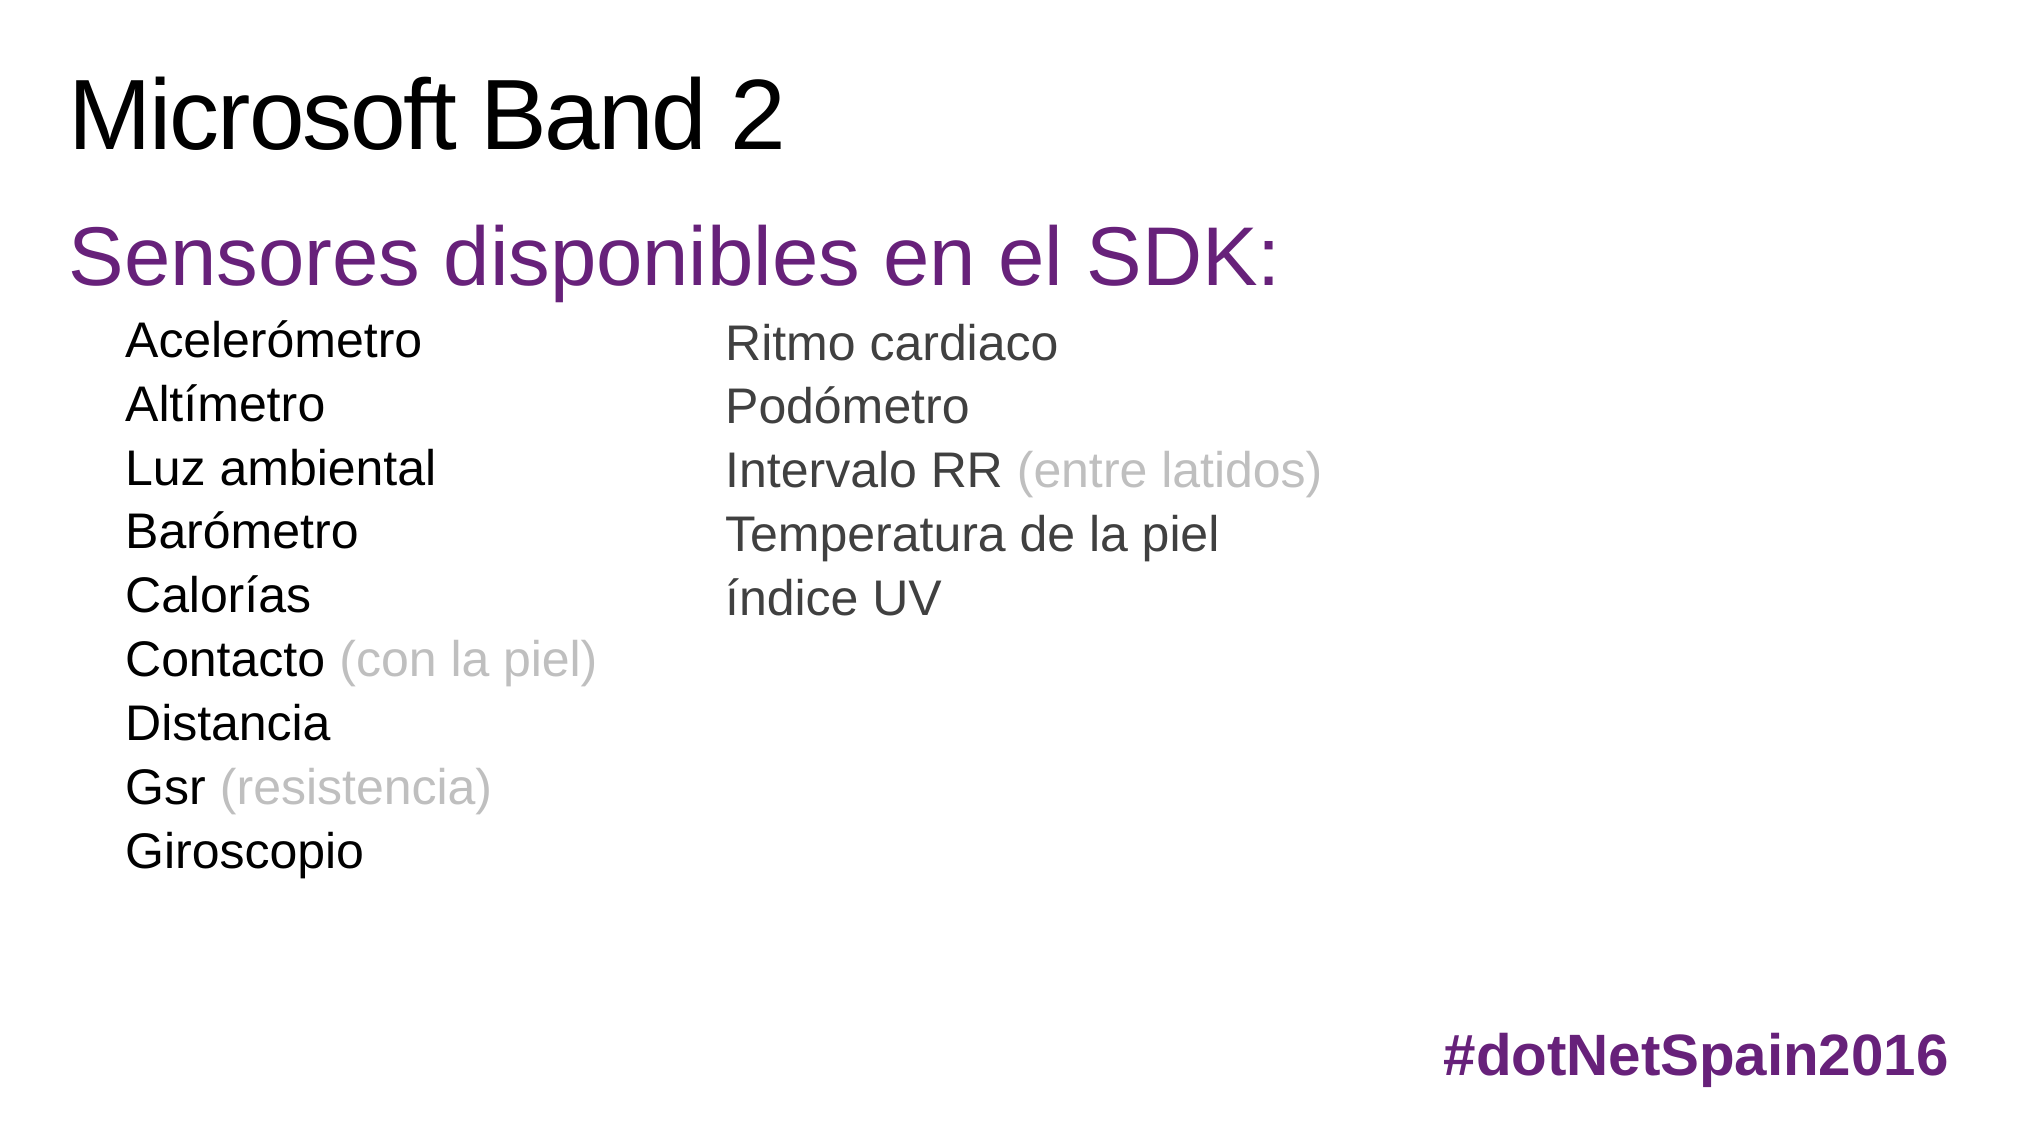

# Microsoft Band 2
Sensores disponibles en el SDK:
Acelerómetro
Altímetro
Luz ambiental
Barómetro
Calorías
Contacto (con la piel)
Distancia
Gsr (resistencia)
Giroscopio
Ritmo cardiaco
Podómetro
Intervalo RR (entre latidos)
Temperatura de la piel
índice UV